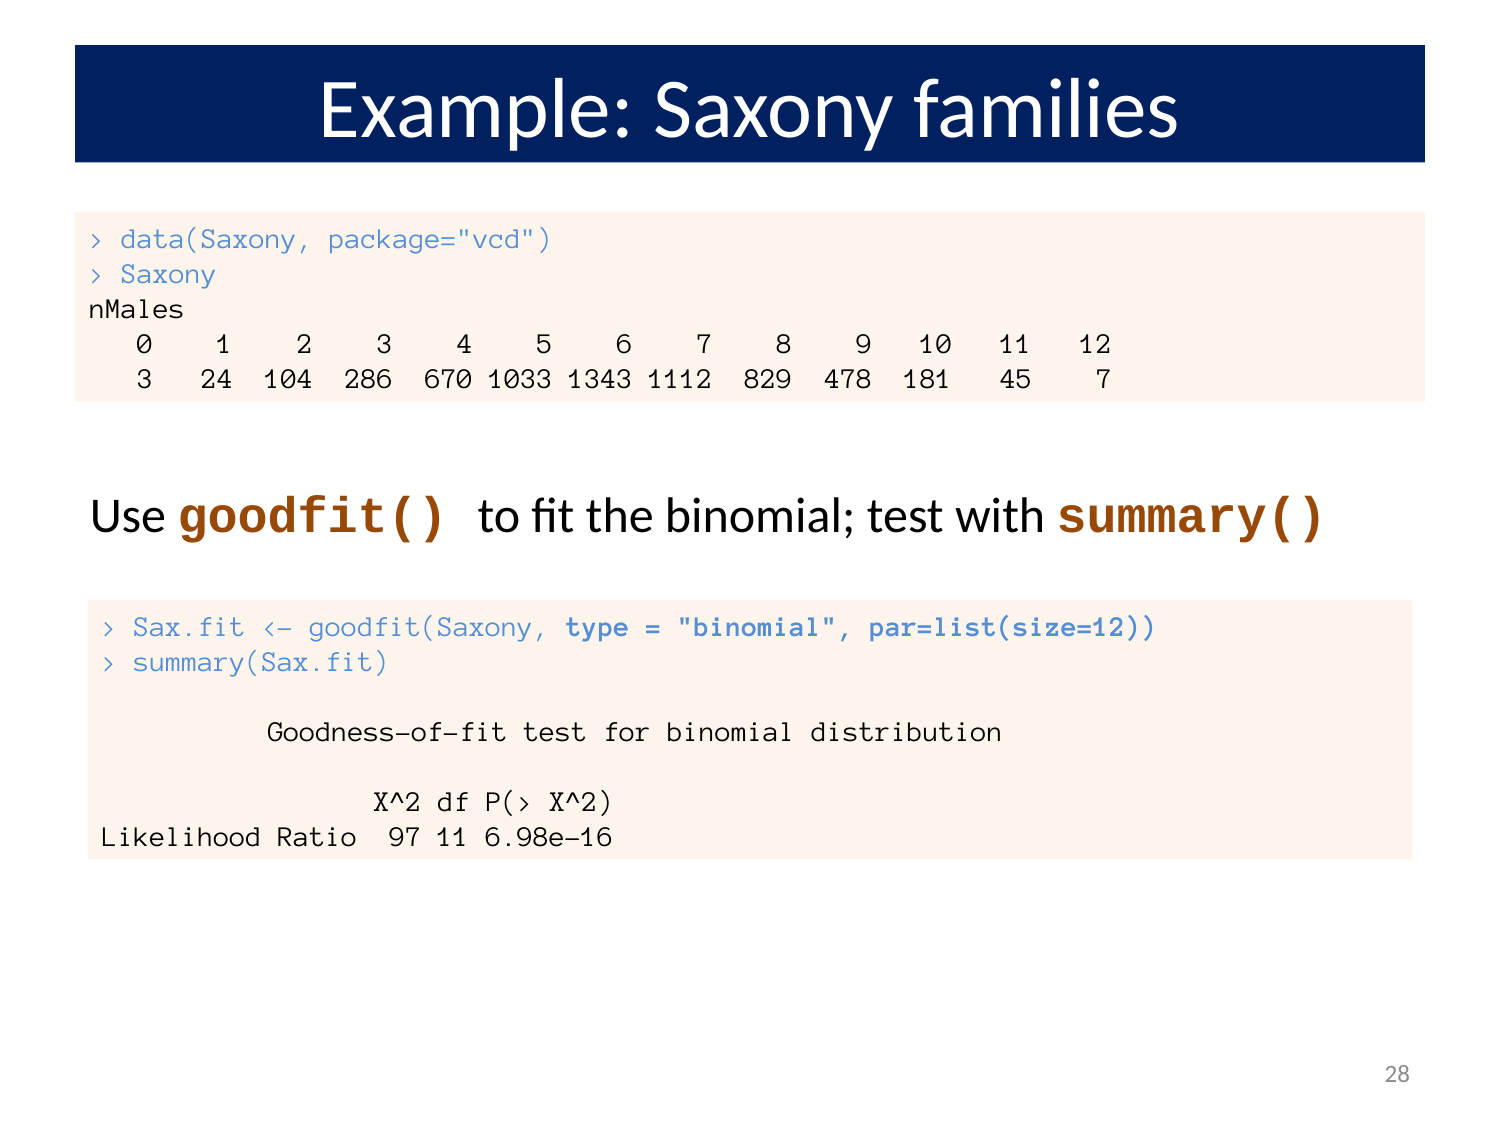

# Example: Saxony families
> data(Saxony, package="vcd")
> Saxony
nMales
   0    1    2    3    4    5    6    7    8    9   10   11   12
   3   24  104  286  670 1033 1343 1112  829  478  181   45    7
Use goodfit() to fit the binomial; test with summary()
> Sax.fit <- goodfit(Saxony, type = "binomial", par=list(size=12))
> summary(Sax.fit)

	 Goodness-of-fit test for binomial distribution

                 X^2 df P(> X^2)
Likelihood Ratio  97 11 6.98e-16
28